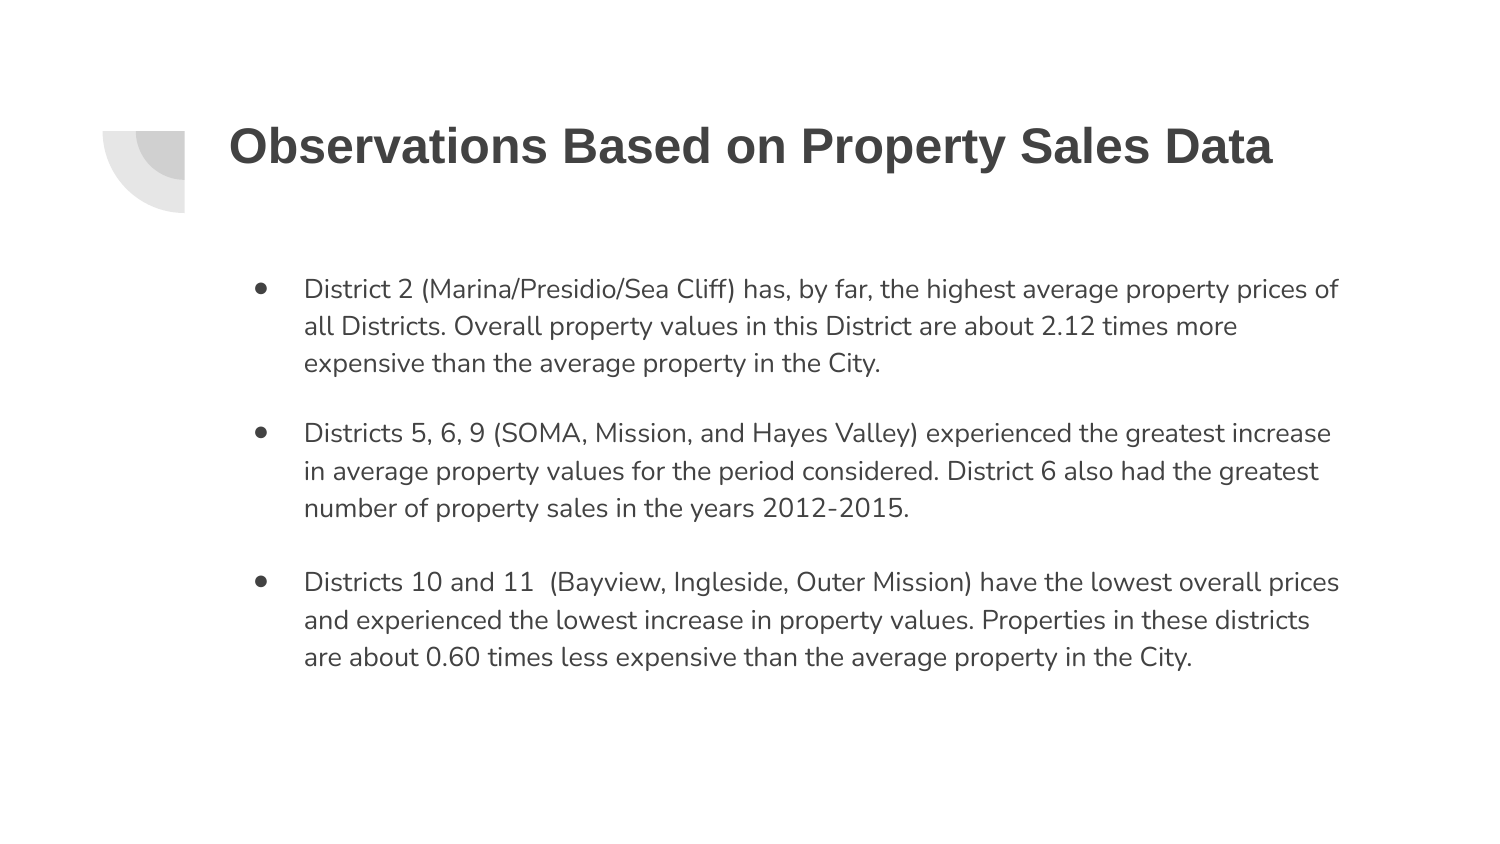

# Observations Based on Property Sales Data
District 2 (Marina/Presidio/Sea Cliff) has, by far, the highest average property prices of all Districts. Overall property values in this District are about 2.12 times more expensive than the average property in the City.
Districts 5, 6, 9 (SOMA, Mission, and Hayes Valley) experienced the greatest increase in average property values for the period considered. District 6 also had the greatest number of property sales in the years 2012-2015.
Districts 10 and 11  (Bayview, Ingleside, Outer Mission) have the lowest overall prices and experienced the lowest increase in property values. Properties in these districts are about 0.60 times less expensive than the average property in the City.